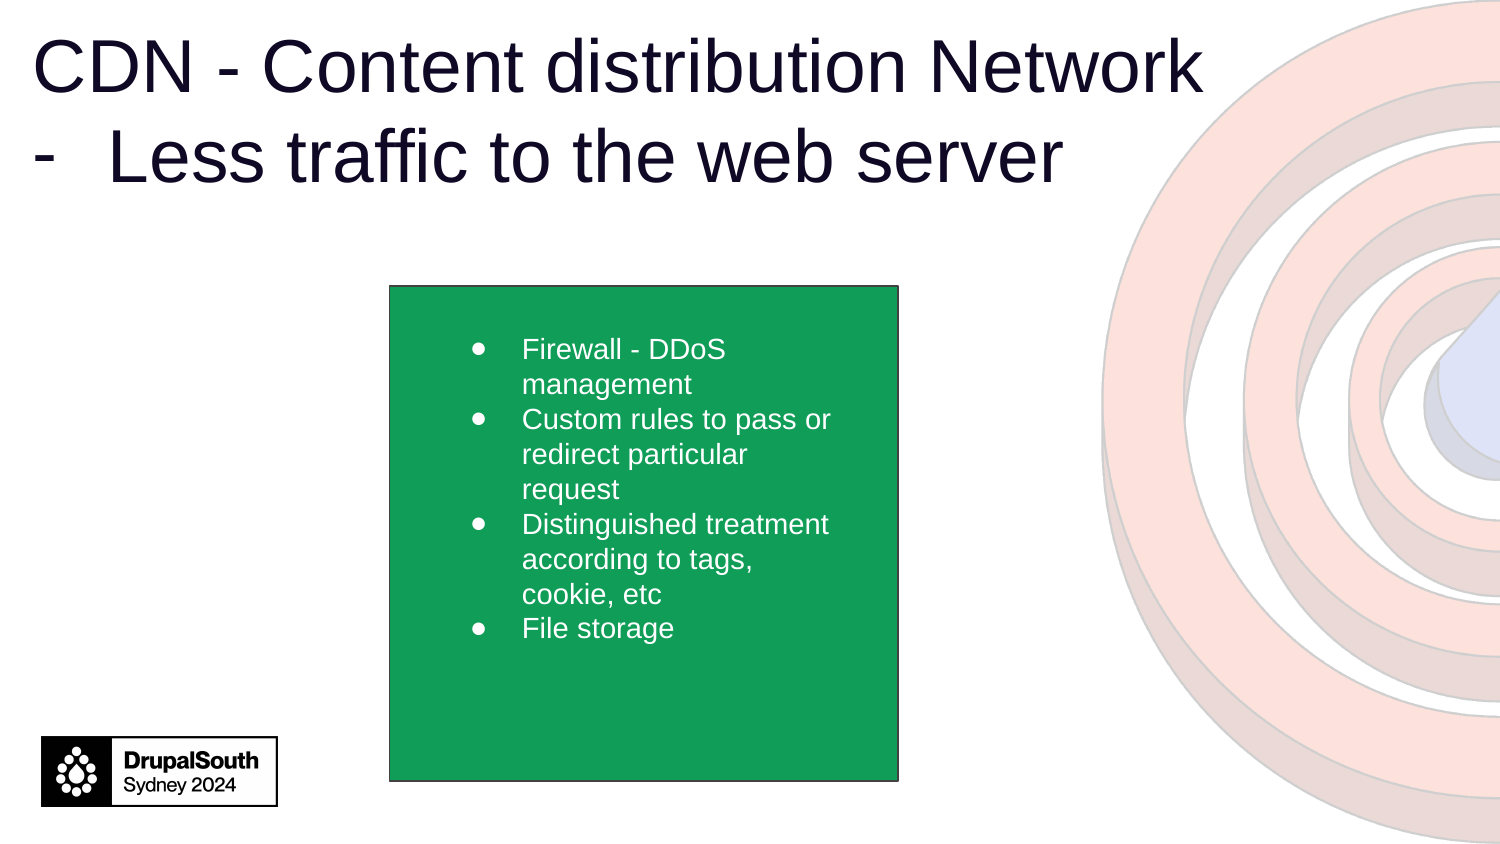

# CDN - Content distribution Network
Less traffic to the web server

Firewall - DDoS management
Custom rules to pass or redirect particular request
Distinguished treatment according to tags, cookie, etc
File storage